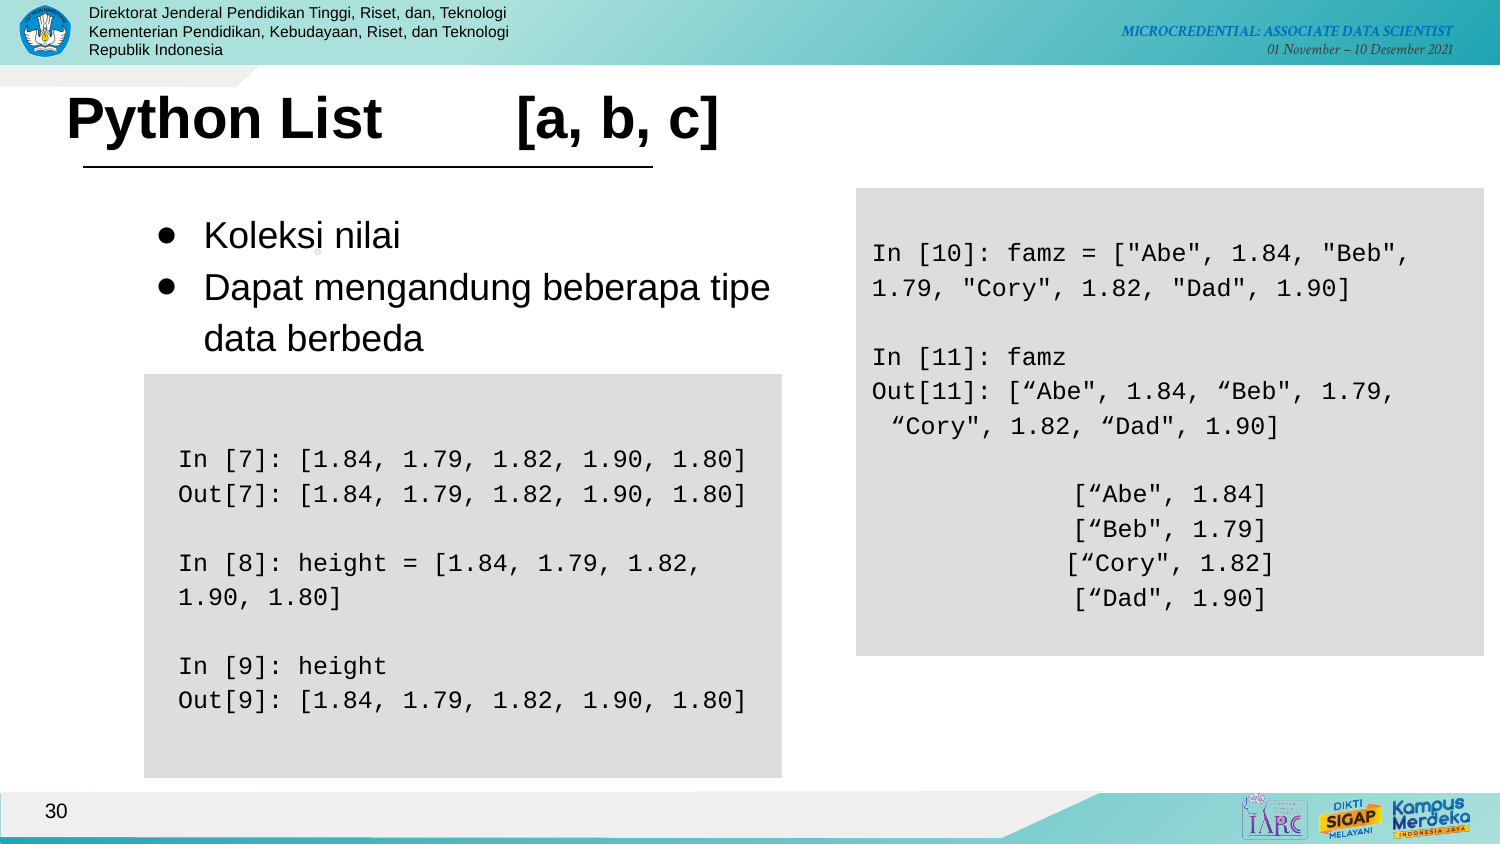

# Python List	[a, b, c]
In [10]: famz = ["Abe", 1.84, "Beb", 1.79, "Cory", 1.82, "Dad", 1.90]

In [11]: famz
Out[11]: [“Abe", 1.84, “Beb", 1.79, “Cory", 1.82, “Dad", 1.90]

[“Abe", 1.84]
[“Beb", 1.79]
[“Cory", 1.82]
[“Dad", 1.90]
Koleksi nilai
Dapat mengandung beberapa tipe data berbeda
In [7]: [1.84, 1.79, 1.82, 1.90, 1.80]
Out[7]: [1.84, 1.79, 1.82, 1.90, 1.80]

In [8]: height = [1.84, 1.79, 1.82, 1.90, 1.80]

In [9]: height
Out[9]: [1.84, 1.79, 1.82, 1.90, 1.80]
30